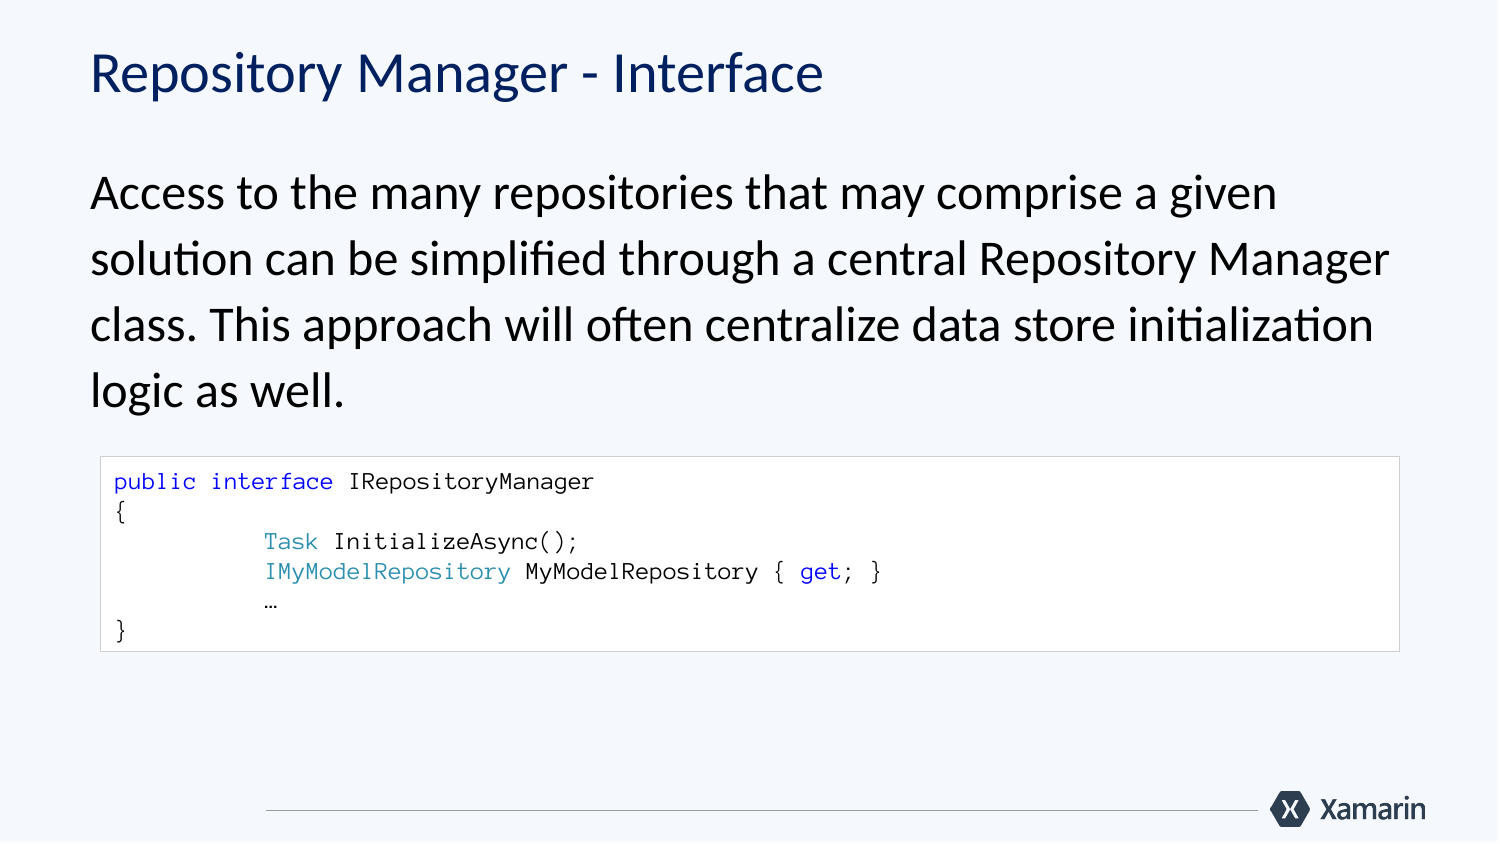

# Repository Manager - Interface
Access to the many repositories that may comprise a given solution can be simplified through a central Repository Manager class. This approach will often centralize data store initialization logic as well.
public interface IRepositoryManager
{
	Task InitializeAsync();
	IMyModelRepository MyModelRepository { get; }
	…
}